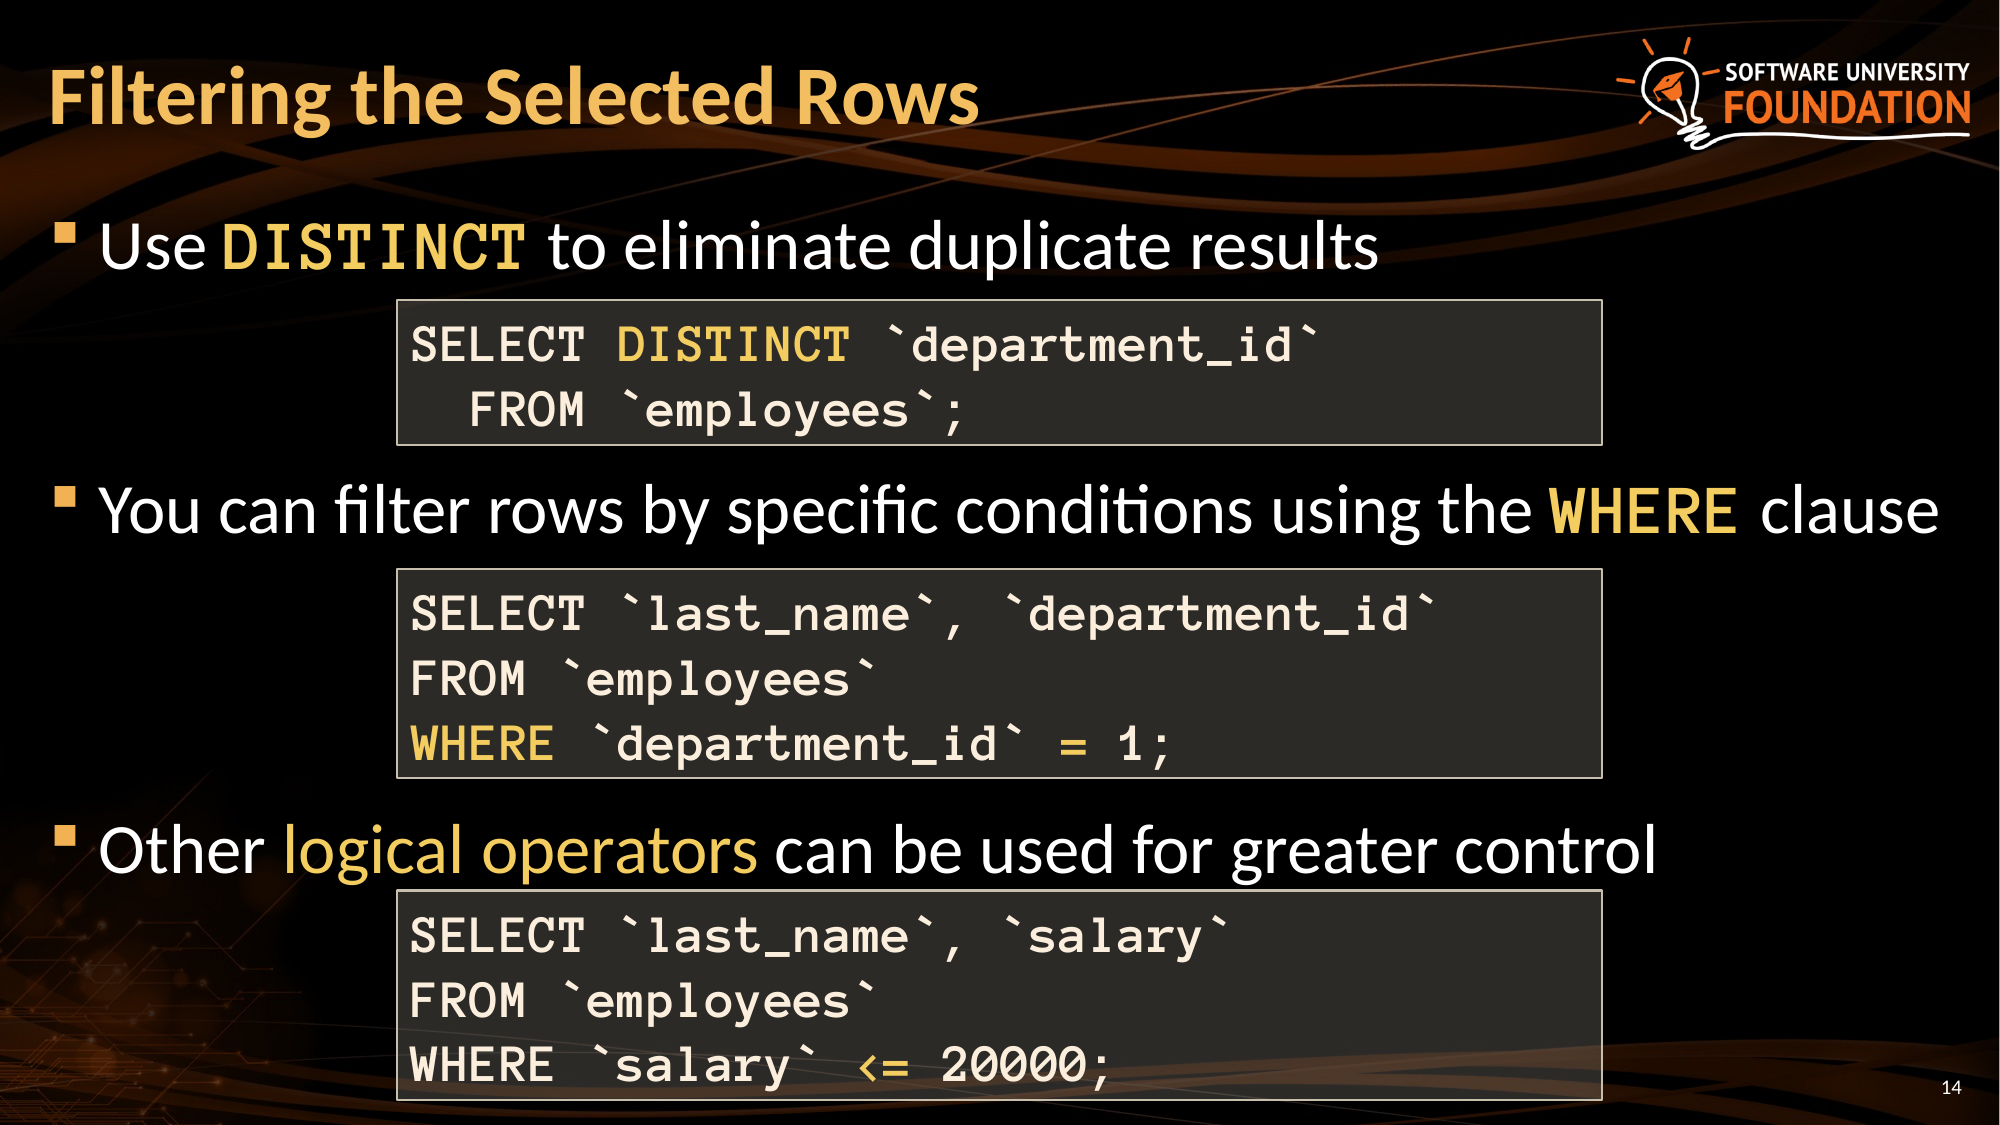

# Filtering the Selected Rows
Use DISTINCT to eliminate duplicate results
You can filter rows by specific conditions using the WHERE clause
Other logical operators can be used for greater control
SELECT DISTINCT `department_id`
  FROM `employees`;
SELECT `last_name`, `department_id`
FROM `employees`
WHERE `department_id` = 1;
SELECT `last_name`, `salary`
FROM `employees`
WHERE `salary` <= 20000;
14